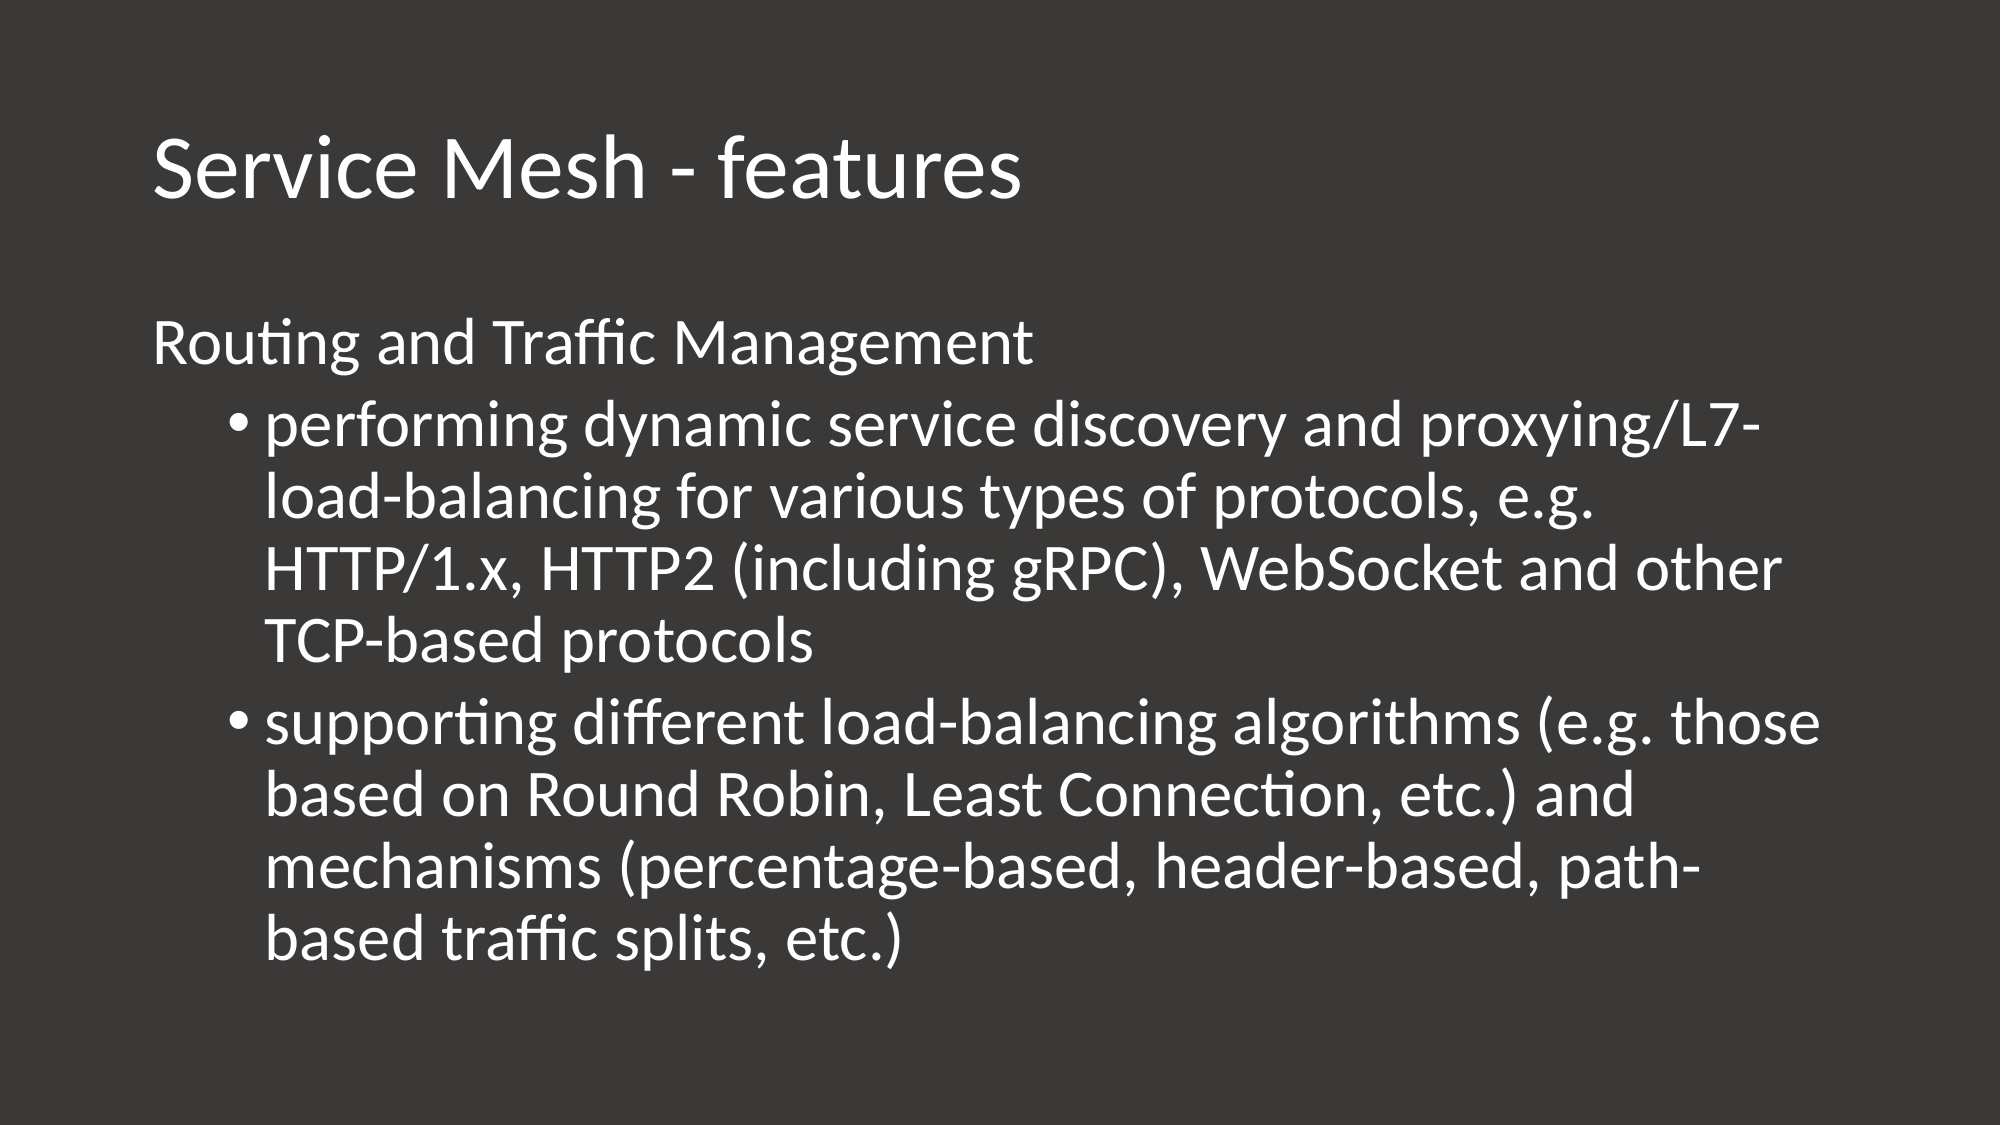

# Service Mesh - features
Routing and Traffic Management
performing dynamic service discovery and proxying/L7-load-balancing for various types of protocols, e.g. HTTP/1.x, HTTP2 (including gRPC), WebSocket and other TCP-based protocols
supporting different load-balancing algorithms (e.g. those based on Round Robin, Least Connection, etc.) and mechanisms (percentage-based, header-based, path-based traffic splits, etc.)